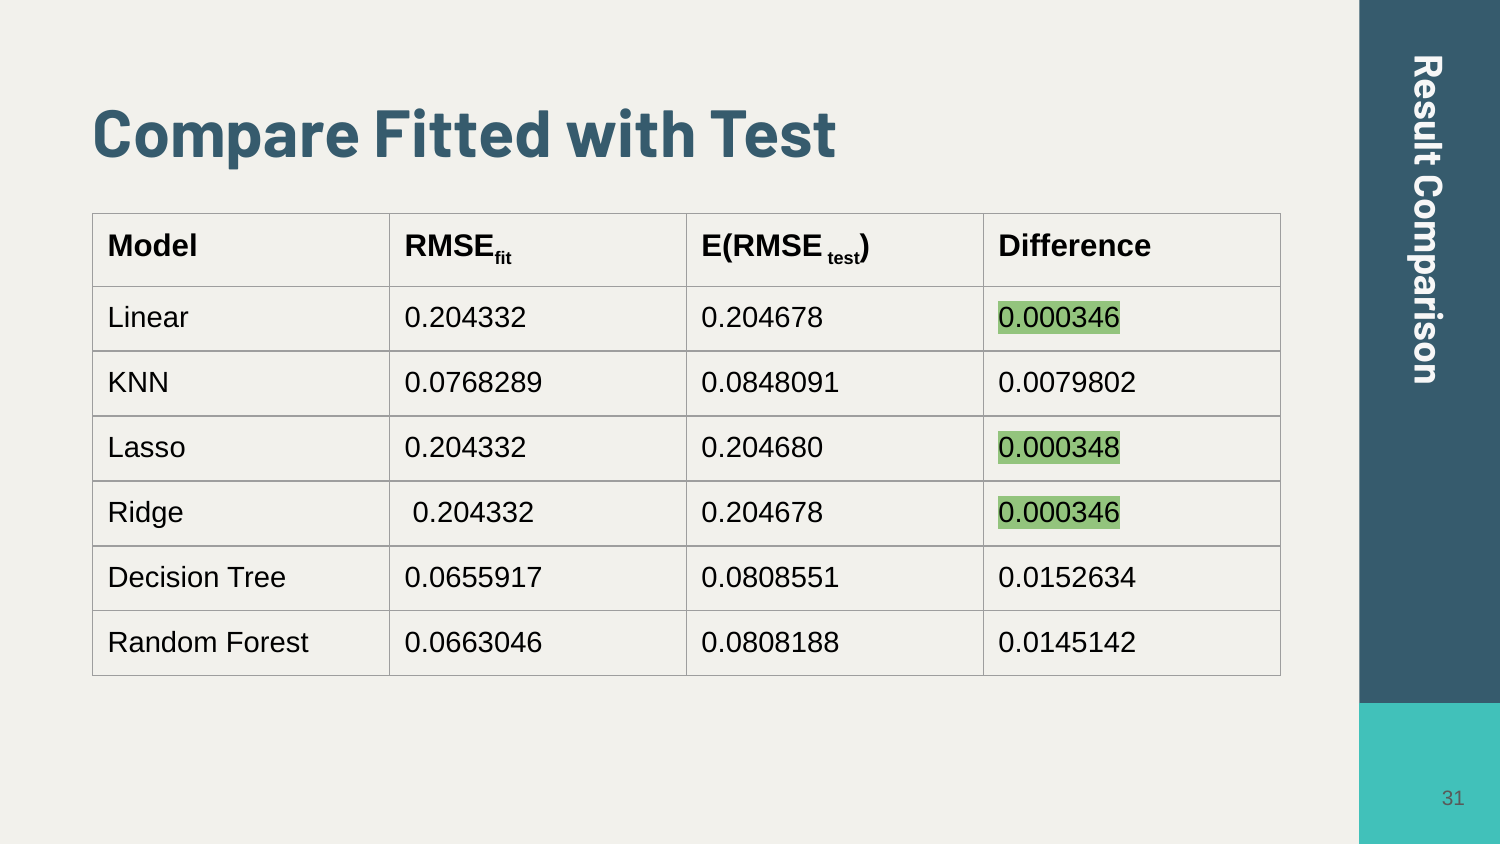

Compare Fitted with Test

| Model | RMSEfit | E(RMSE test) | Difference |
| --- | --- | --- | --- |
| Linear | 0.204332 | 0.204678 | 0.000346 |
| KNN | 0.0768289 | 0.0848091 | 0.0079802 |
| Lasso | 0.204332 | 0.204680 | 0.000348 |
| Ridge | 0.204332 | 0.204678 | 0.000346 |
| Decision Tree | 0.0655917 | 0.0808551 | 0.0152634 |
| Random Forest | 0.0663046 | 0.0808188 | 0.0145142 |

Result Comparison

31